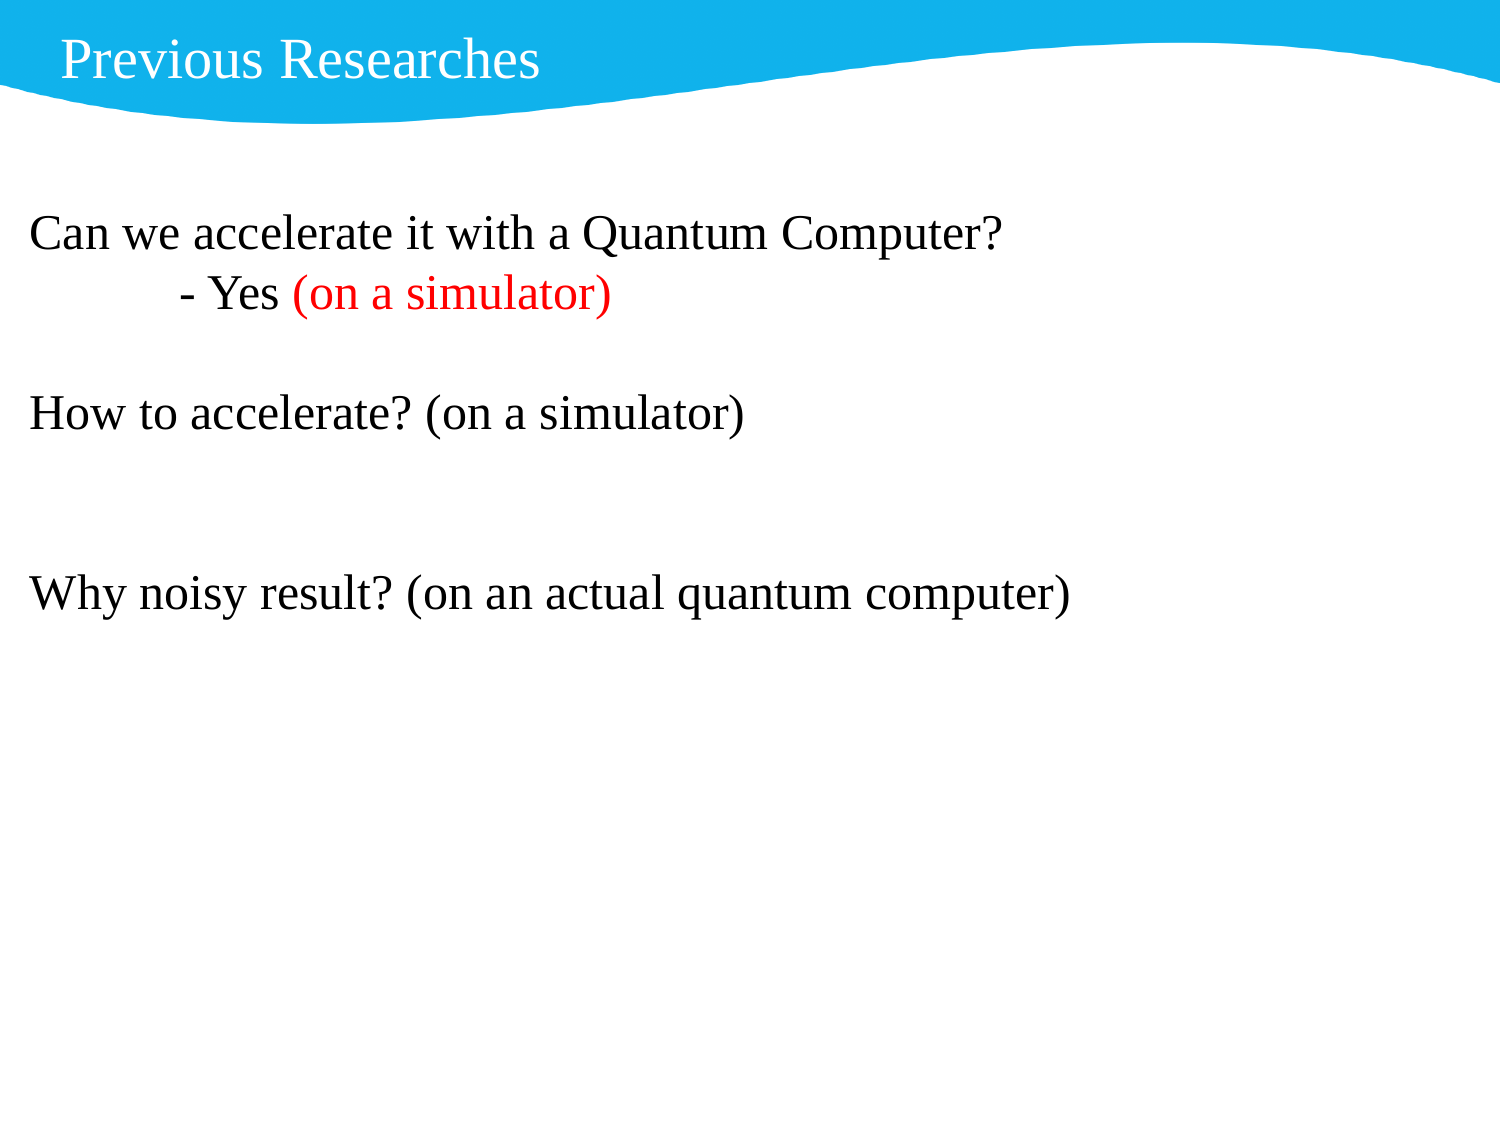

Previous Researches
Can we accelerate it with a Quantum Computer?
	- Yes (on a simulator)

How to accelerate? (on a simulator)

Why noisy result? (on an actual quantum computer)